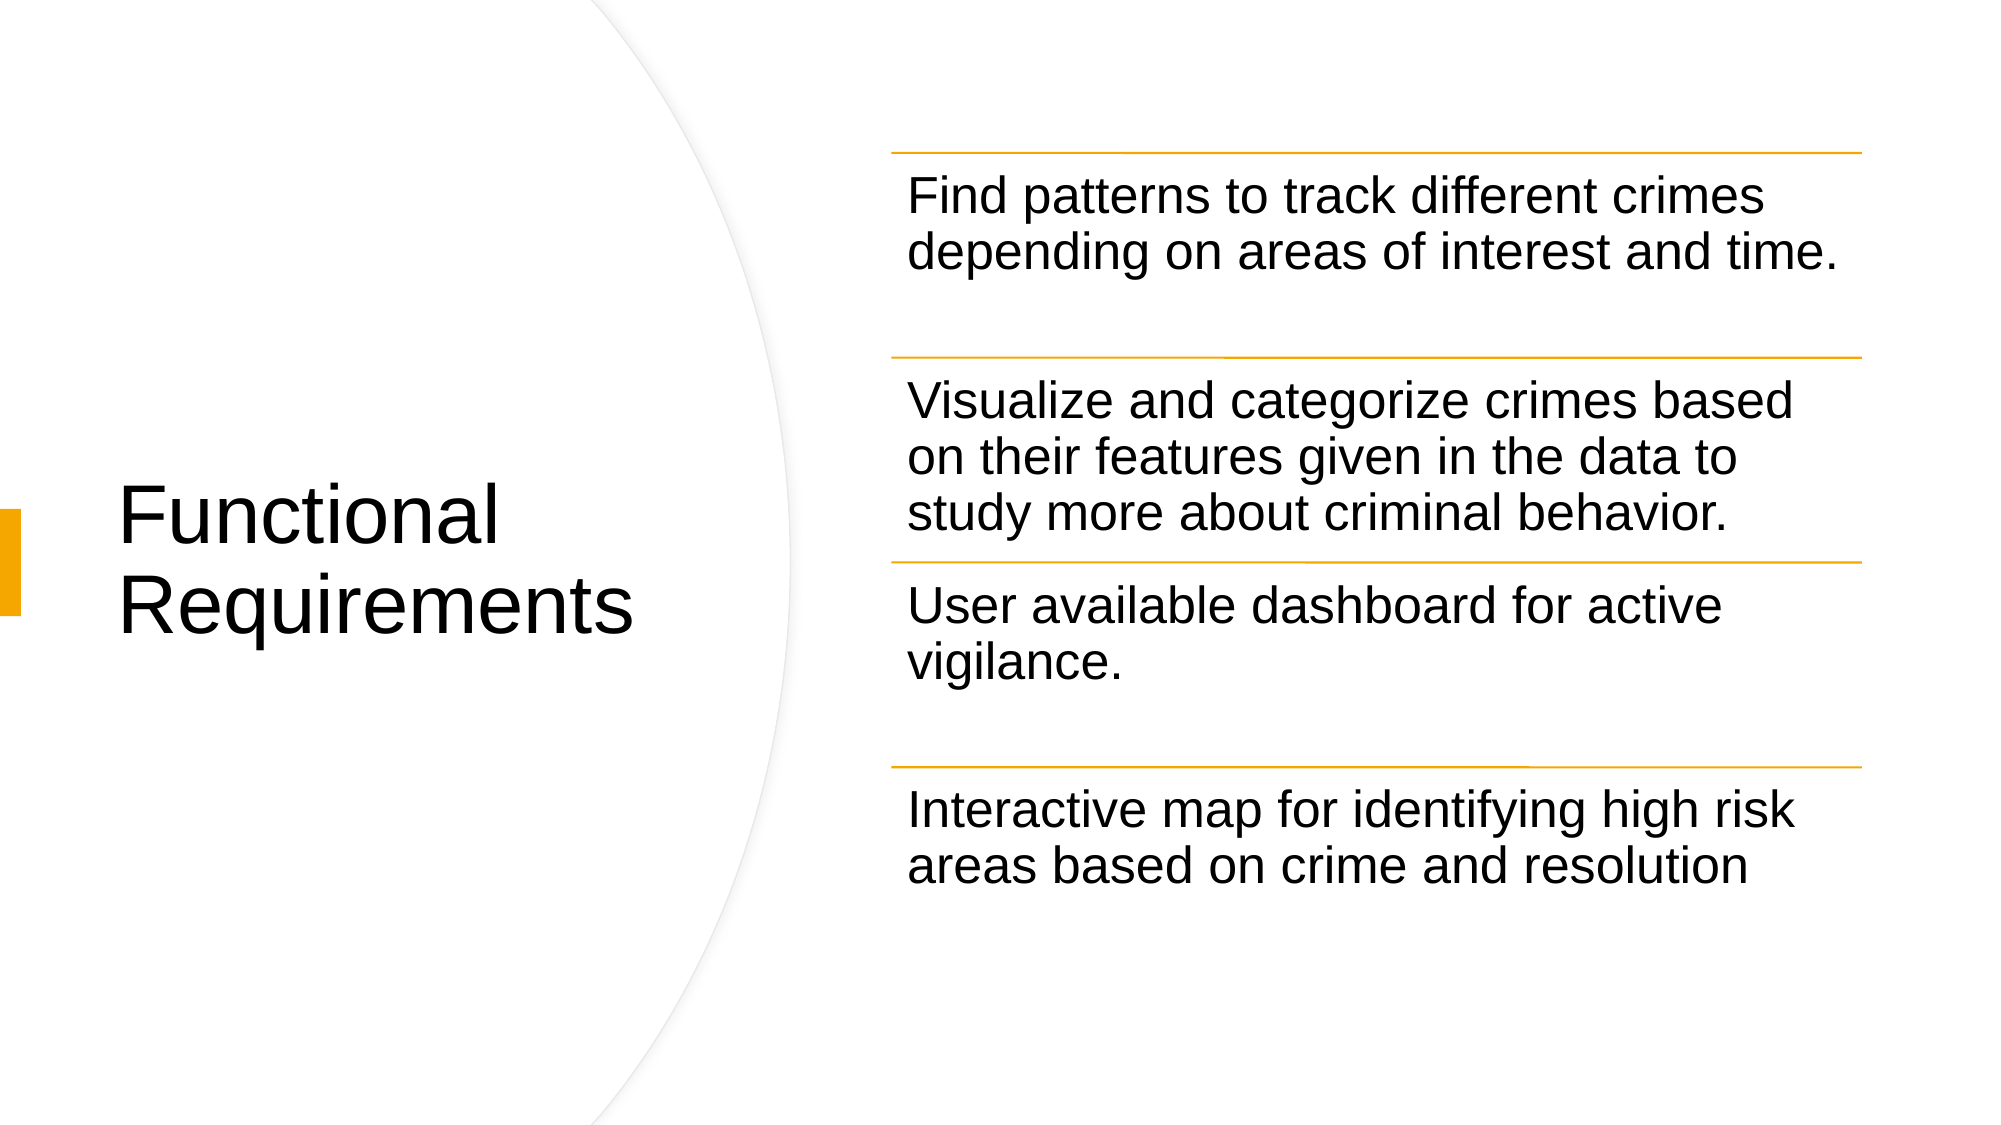

Find patterns to track different crimes depending on areas of interest and time.
Visualize and categorize crimes based on their features given in the data to study more about criminal behavior.
User available dashboard for active vigilance.
Interactive map for identifying high risk areas based on crime and resolution
# Functional Requirements